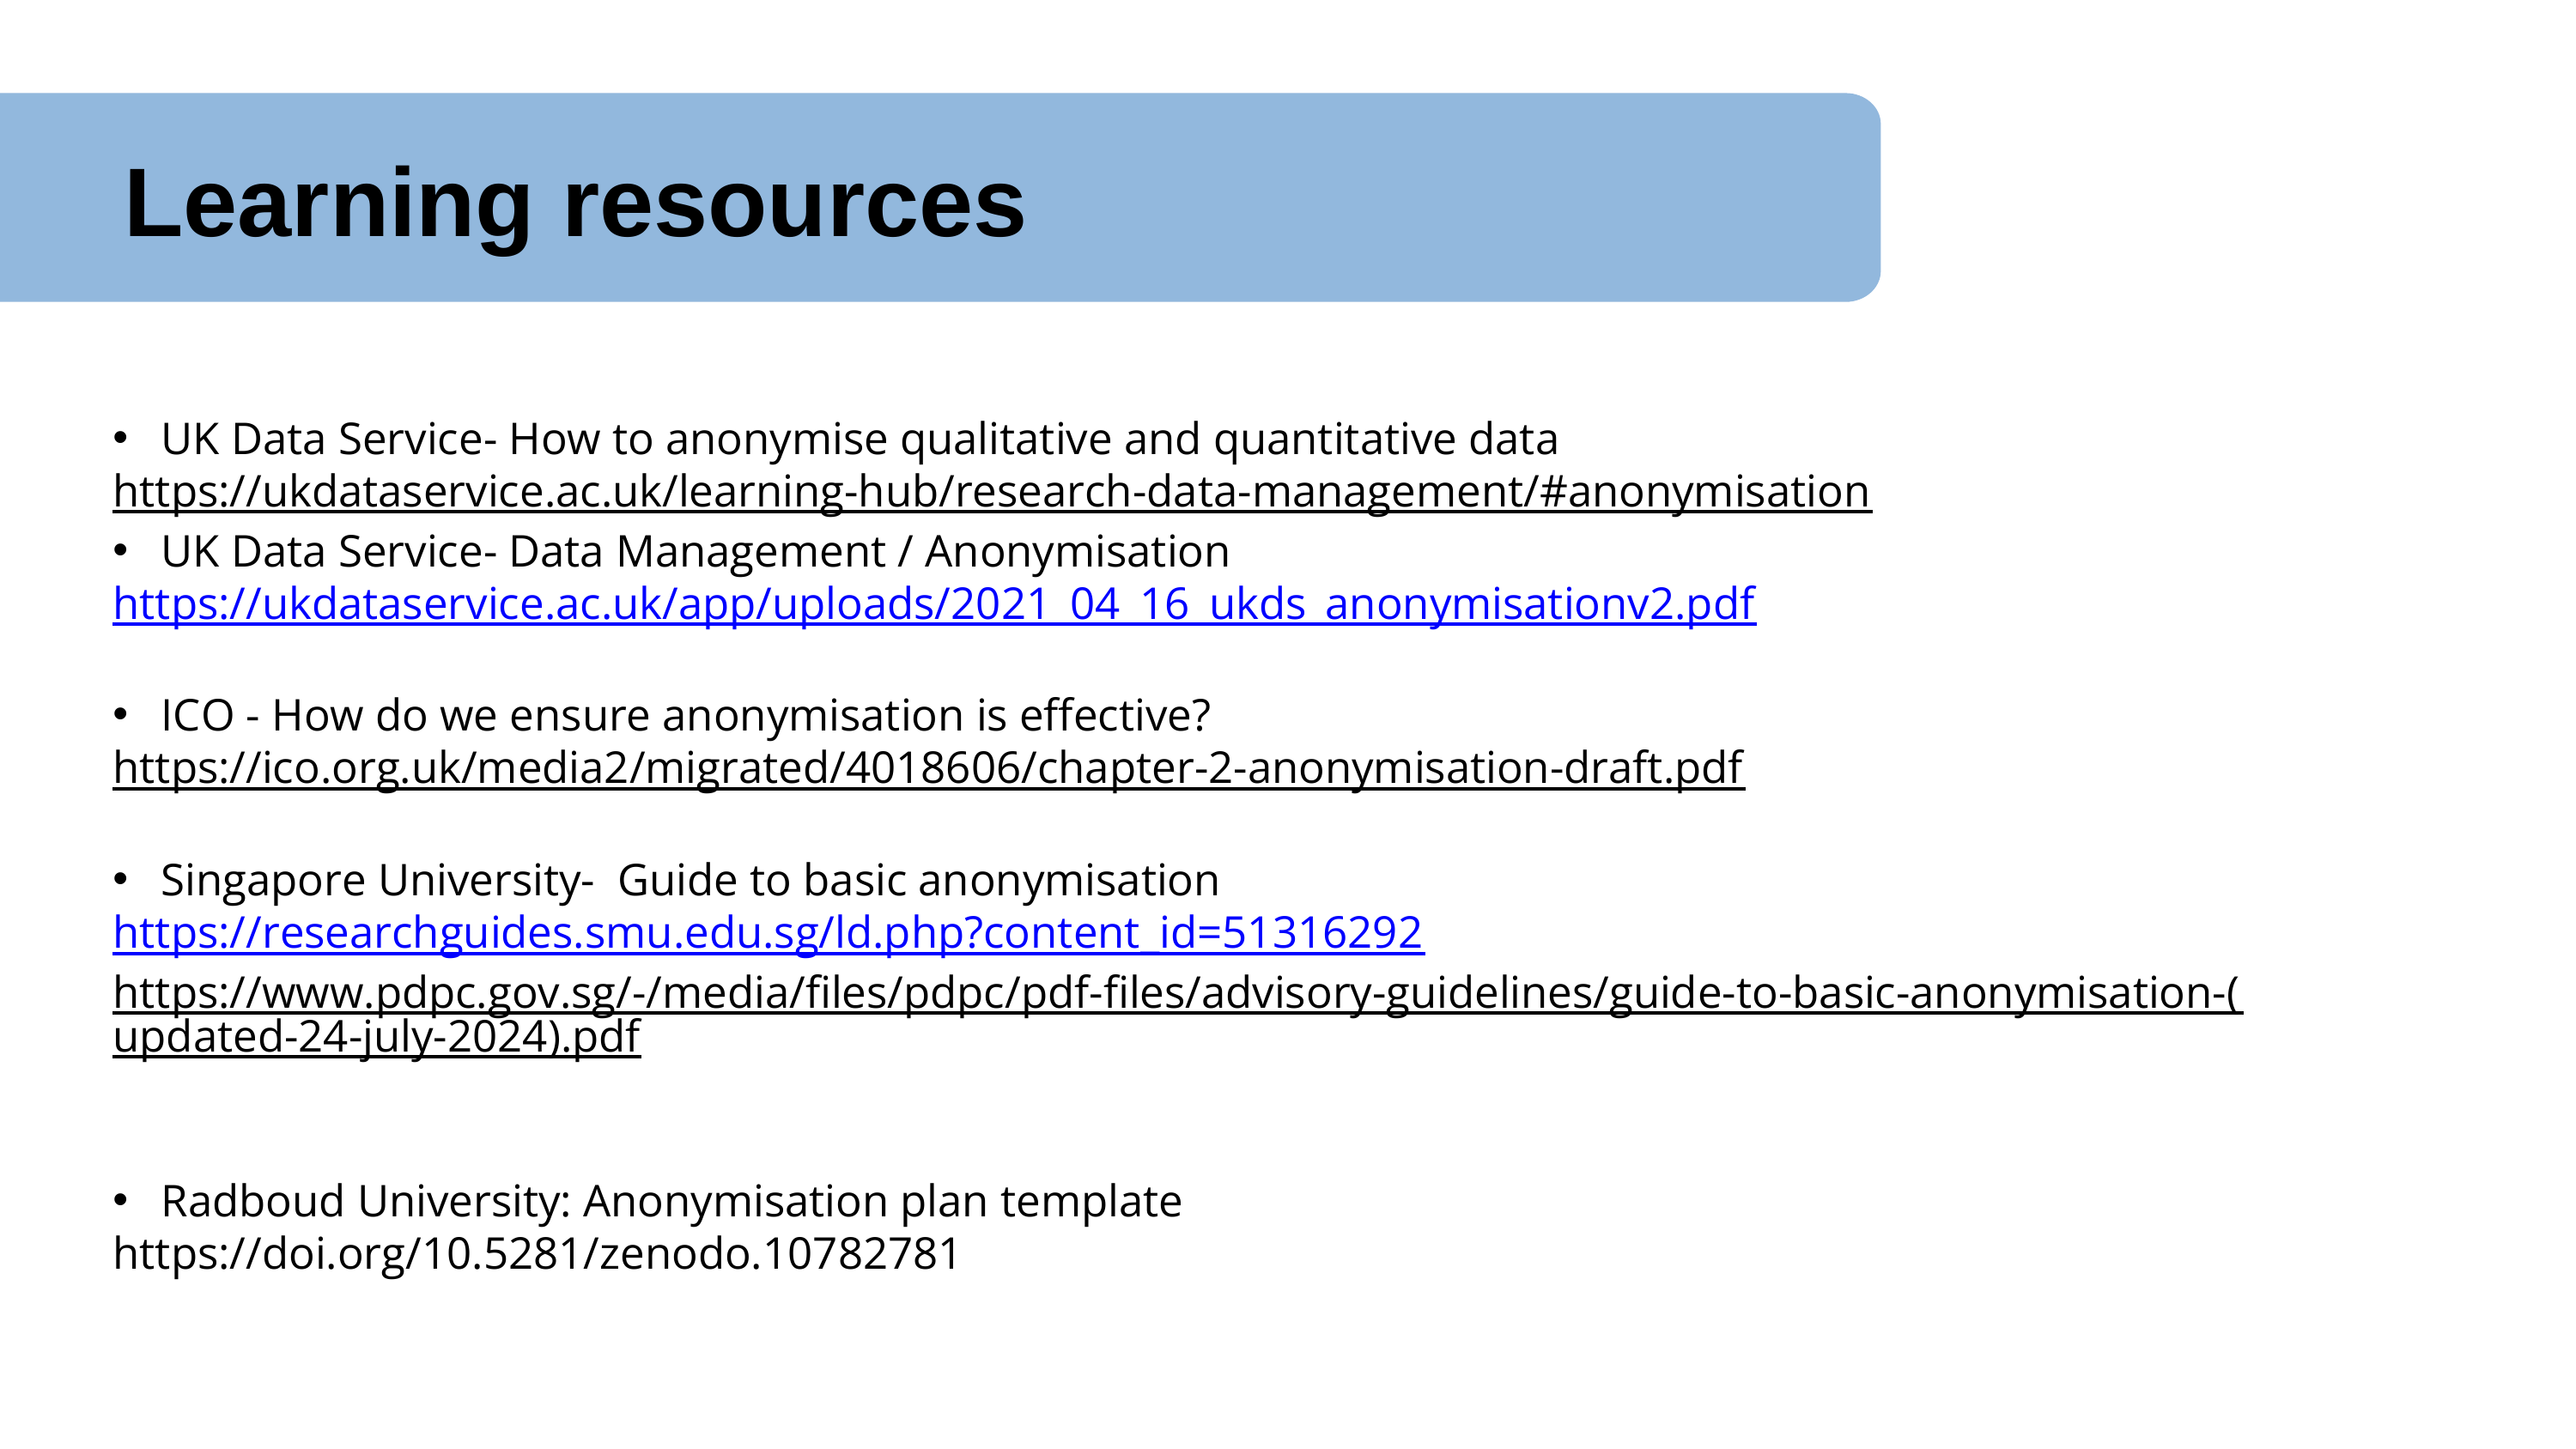

Learning resources

UK Data Service- How to anonymise qualitative and quantitative data
https://ukdataservice.ac.uk/learning-hub/research-data-management/#anonymisation
UK Data Service- Data Management / Anonymisation
https://ukdataservice.ac.uk/app/uploads/2021_04_16_ukds_anonymisationv2.pdf

ICO - How do we ensure anonymisation is effective?
https://ico.org.uk/media2/migrated/4018606/chapter-2-anonymisation-draft.pdf

Singapore University-  Guide to basic anonymisation
https://researchguides.smu.edu.sg/ld.php?content_id=51316292
https://www.pdpc.gov.sg/-/media/files/pdpc/pdf-files/advisory-guidelines/guide-to-basic-anonymisation-(updated-24-july-2024).pdf

Radboud University: Anonymisation plan template
https://doi.org/10.5281/zenodo.10782781